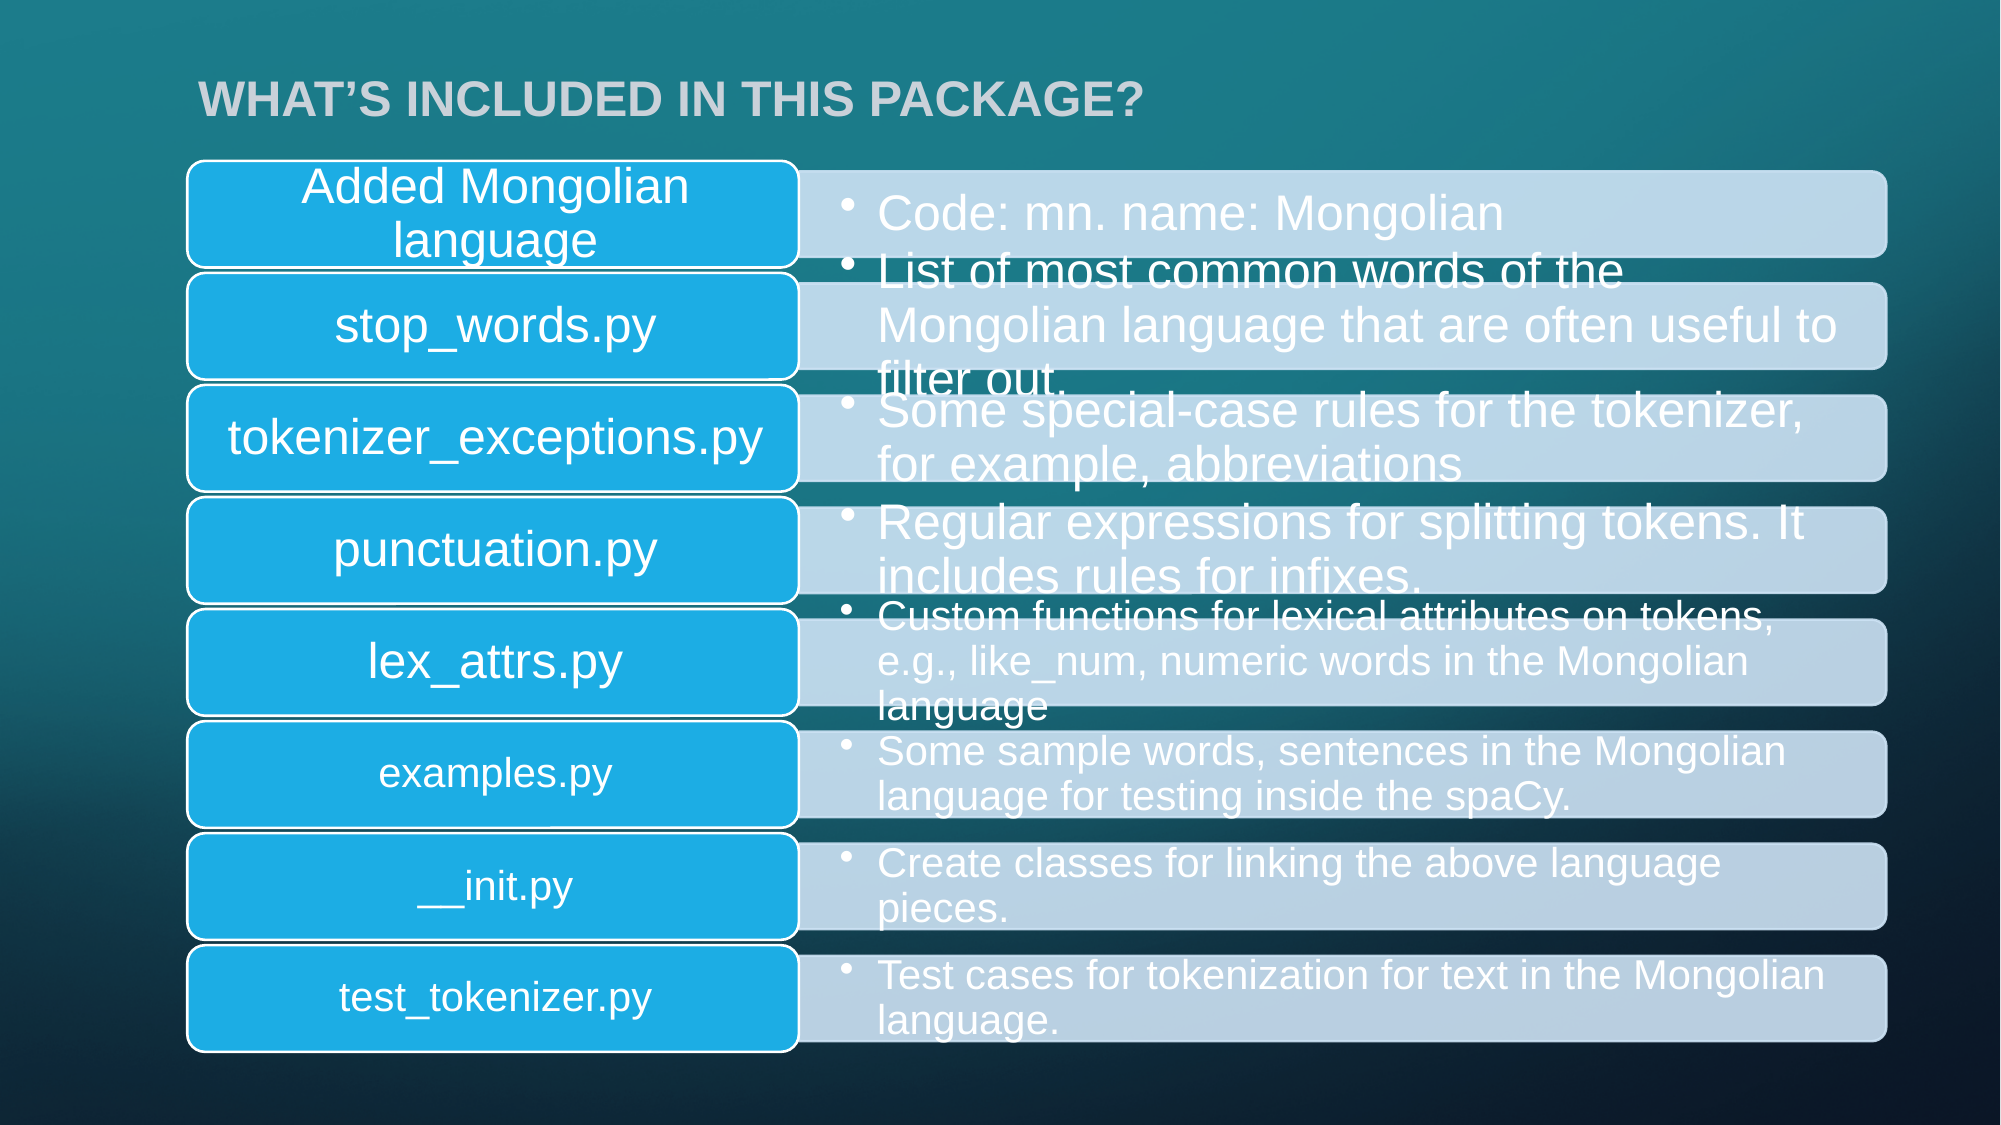

# What’s included in this package?
Code: mn. name: Mongolian
Added Mongolian language
List of most common words of the Mongolian language that are often useful to filter out.
stop_words.py
Some special-case rules for the tokenizer, for example, abbreviations
tokenizer_exceptions.py
Regular expressions for splitting tokens. It includes rules for infixes.
punctuation.py
Custom functions for lexical attributes on tokens, e.g., like_num, numeric words in the Mongolian language
lex_attrs.py
Some sample words, sentences in the Mongolian language for testing inside the spaCy.
examples.py
Create classes for linking the above language pieces.
__init.py
Test cases for tokenization for text in the Mongolian language.
test_tokenizer.py